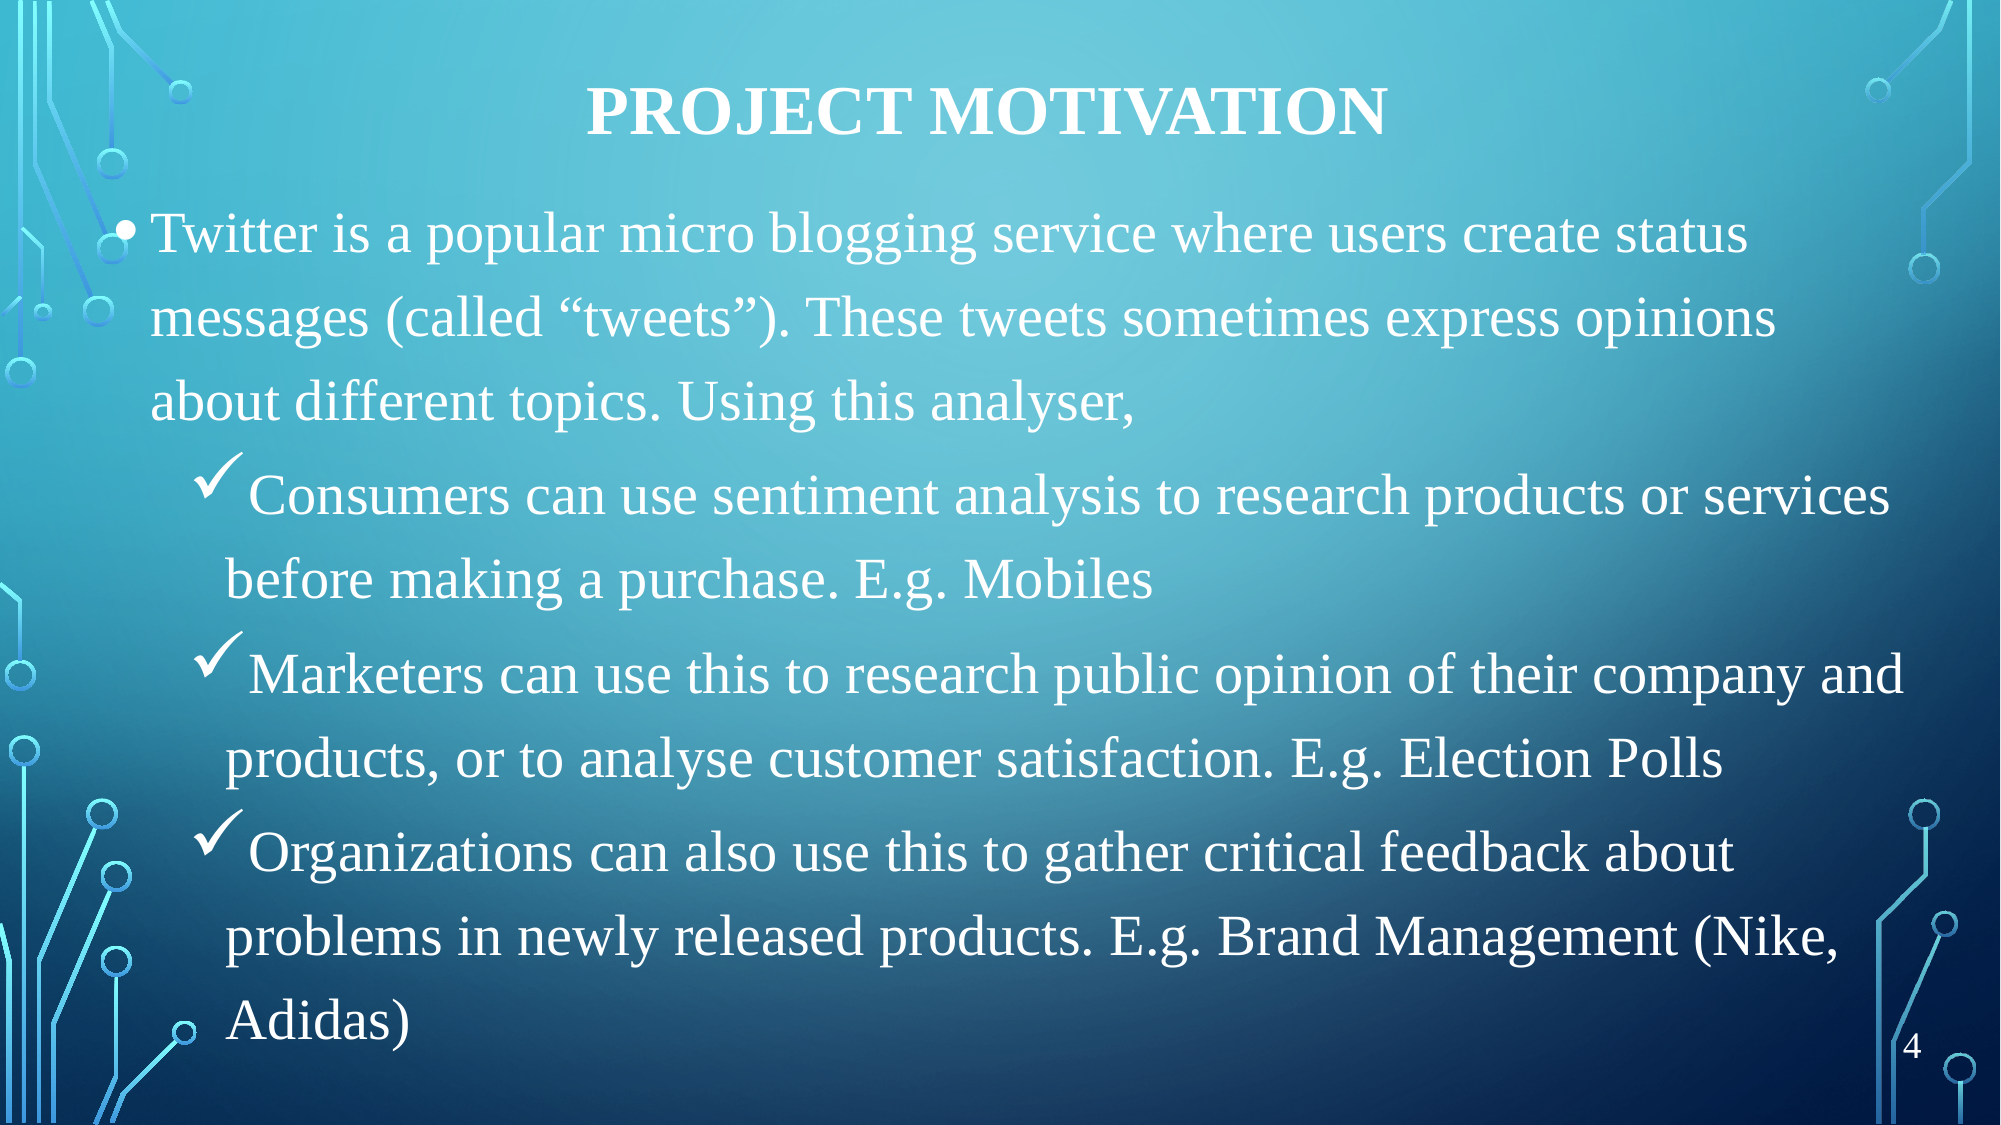

# Project Motivation
Twitter is a popular micro blogging service where users create status messages (called “tweets”). These tweets sometimes express opinions about different topics. Using this analyser,
Consumers can use sentiment analysis to research products or services before making a purchase. E.g. Mobiles
Marketers can use this to research public opinion of their company and products, or to analyse customer satisfaction. E.g. Election Polls
Organizations can also use this to gather critical feedback about problems in newly released products. E.g. Brand Management (Nike, Adidas)
4